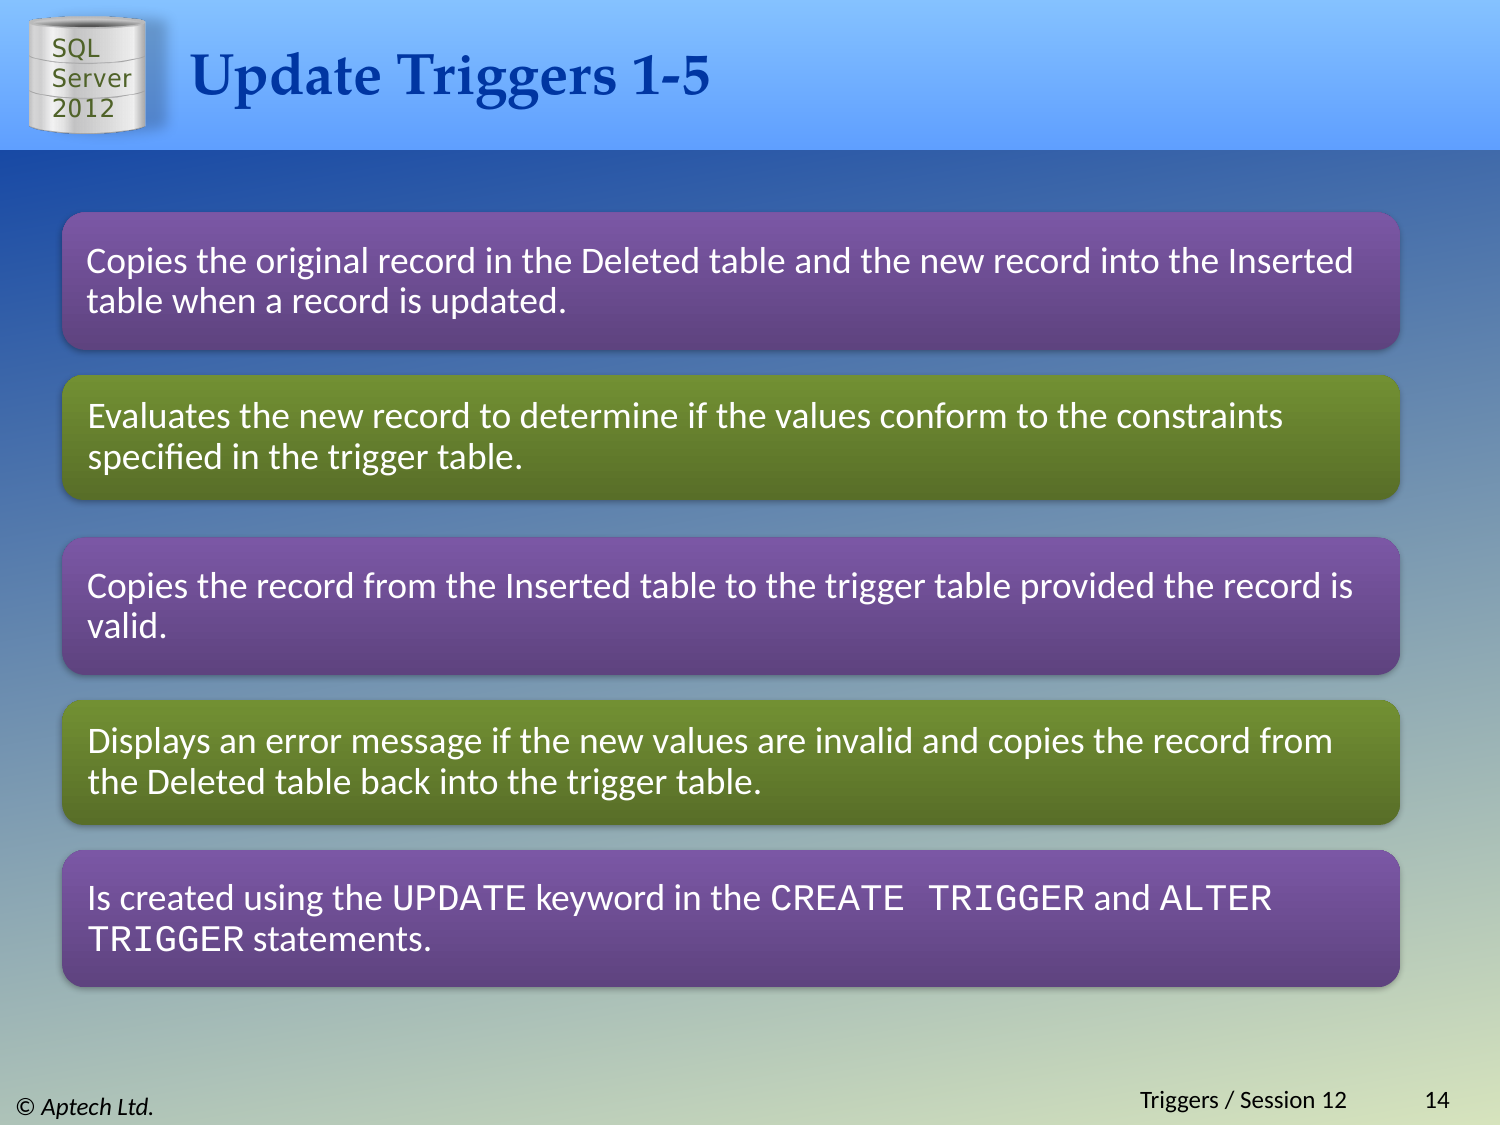

# Update Triggers 1-5

Copies the original record in the Deleted table and the new record into the Inserted table when a record is updated.

Evaluates the new record to determine if the values conform to the constraints specified in the trigger table.

Copies the record from the Inserted table to the trigger table provided the record is valid.

Displays an error message if the new values are invalid and copies the record from the Deleted table back into the trigger table.

Is created using the UPDATE keyword in the CREATE TRIGGER and ALTER TRIGGER statements.
Triggers / Session 12
14